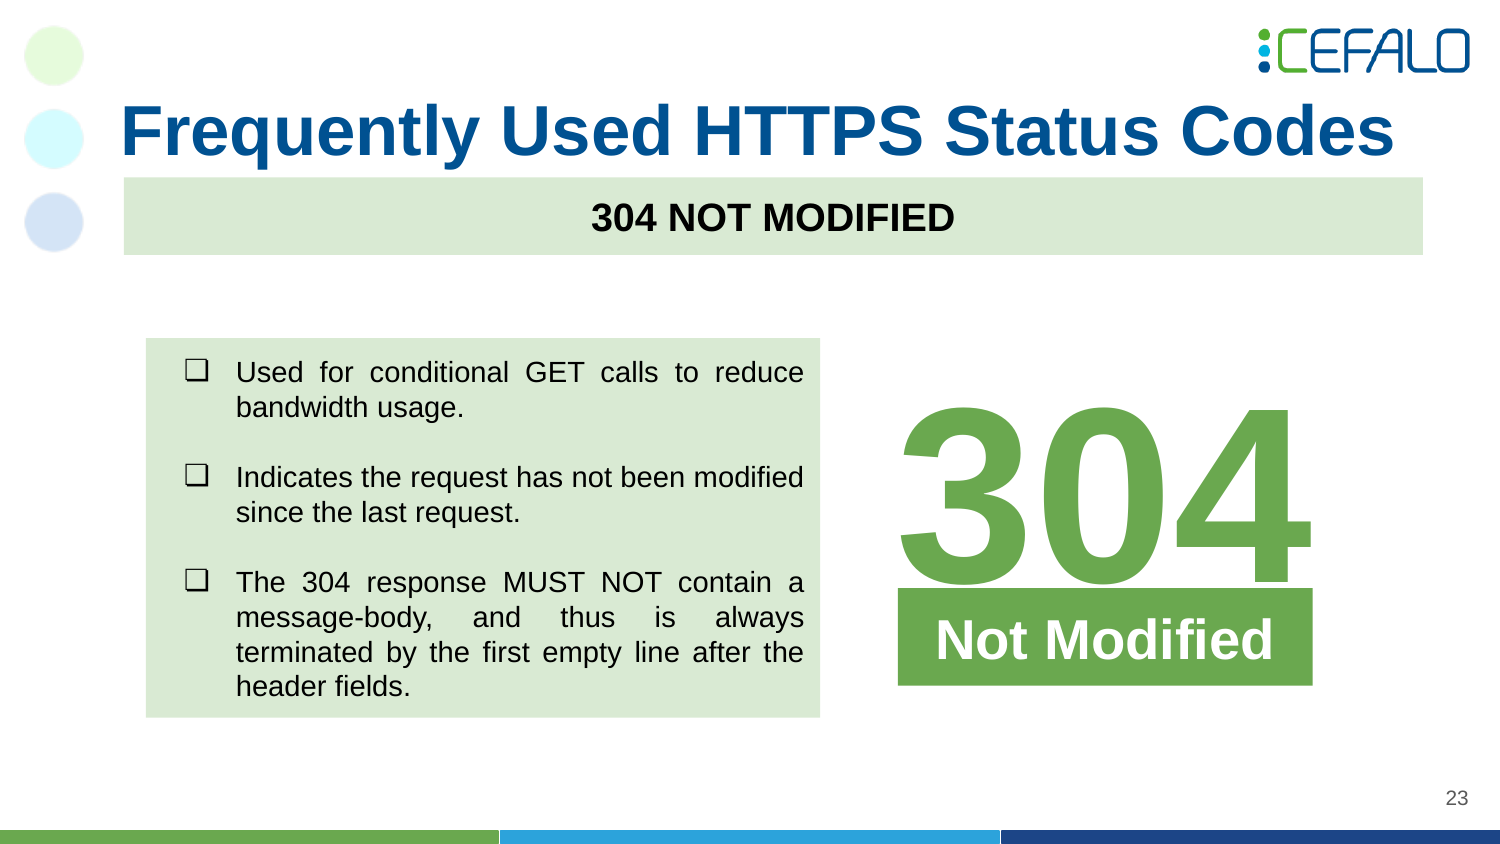

# Frequently Used HTTPS Status Codes
304 NOT MODIFIED
304
Used for conditional GET calls to reduce bandwidth usage.

Indicates the request has not been modified since the last request.

The 304 response MUST NOT contain a message-body, and thus is always terminated by the first empty line after the header fields.
Not Modified
23